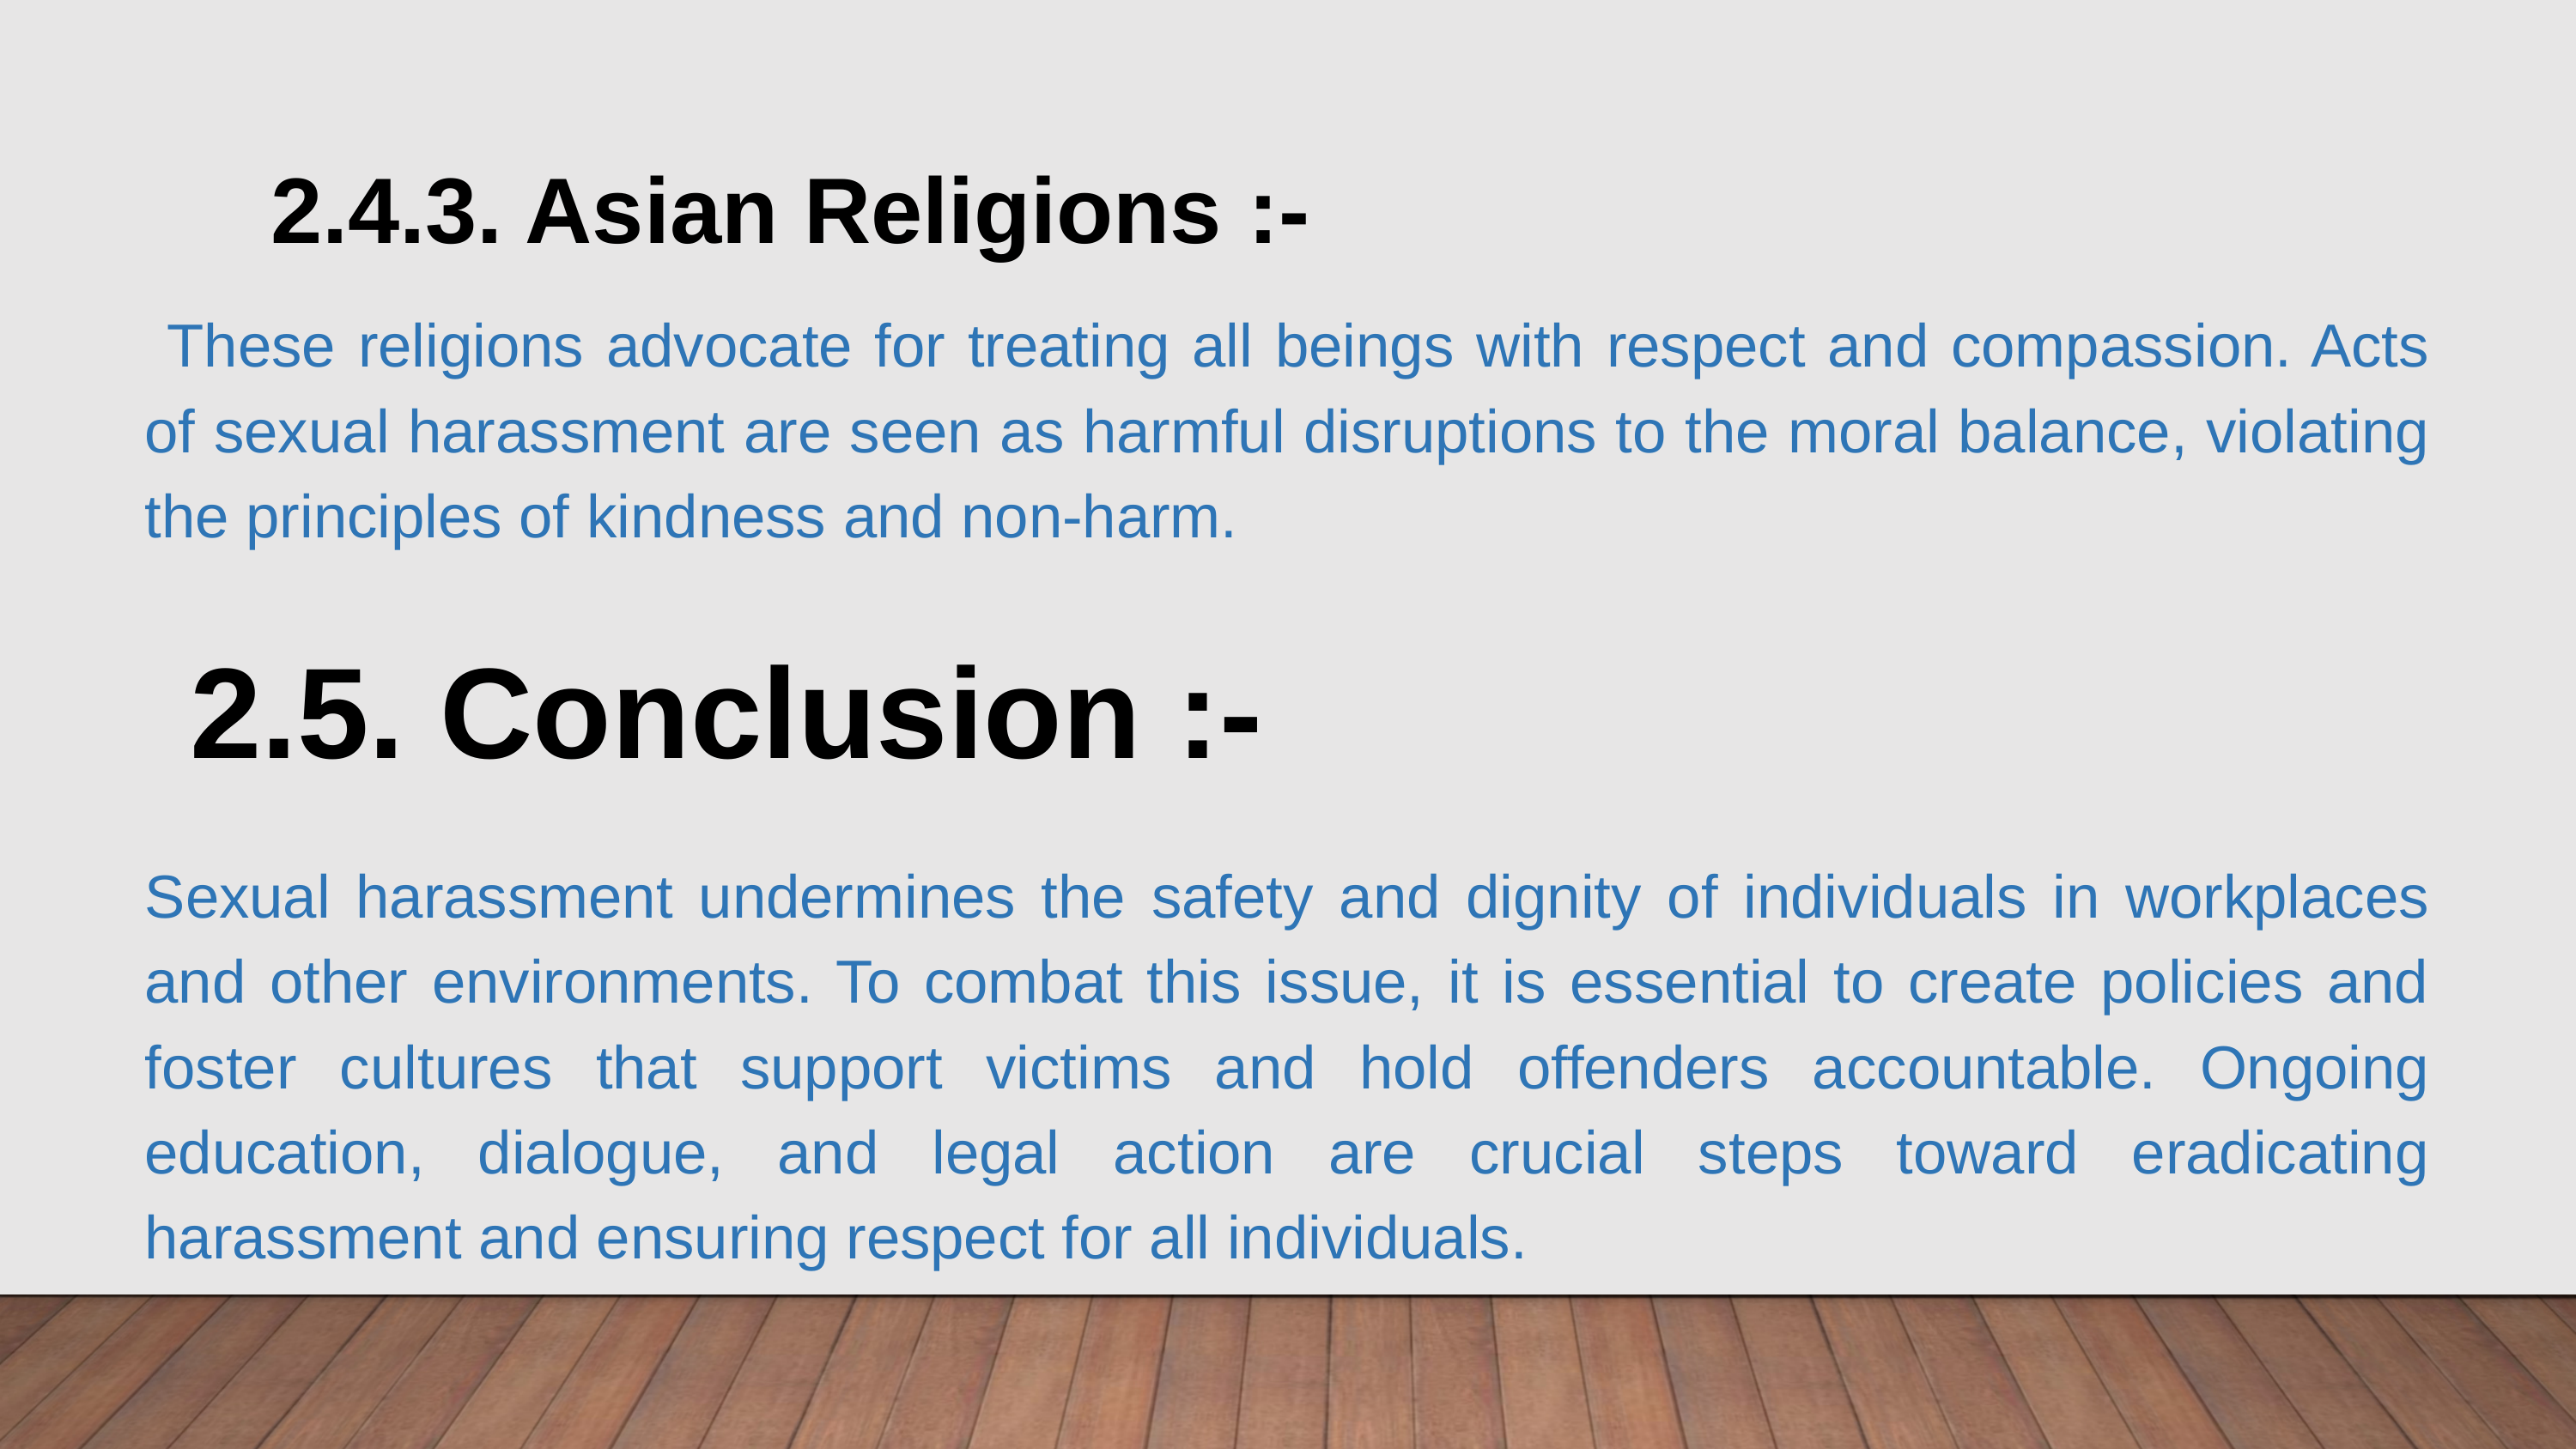

2.4.3. Asian Religions :-
 These religions advocate for treating all beings with respect and compassion. Acts of sexual harassment are seen as harmful disruptions to the moral balance, violating the principles of kindness and non-harm.
2.5. Conclusion :-
Sexual harassment undermines the safety and dignity of individuals in workplaces and other environments. To combat this issue, it is essential to create policies and foster cultures that support victims and hold offenders accountable. Ongoing education, dialogue, and legal action are crucial steps toward eradicating harassment and ensuring respect for all individuals.